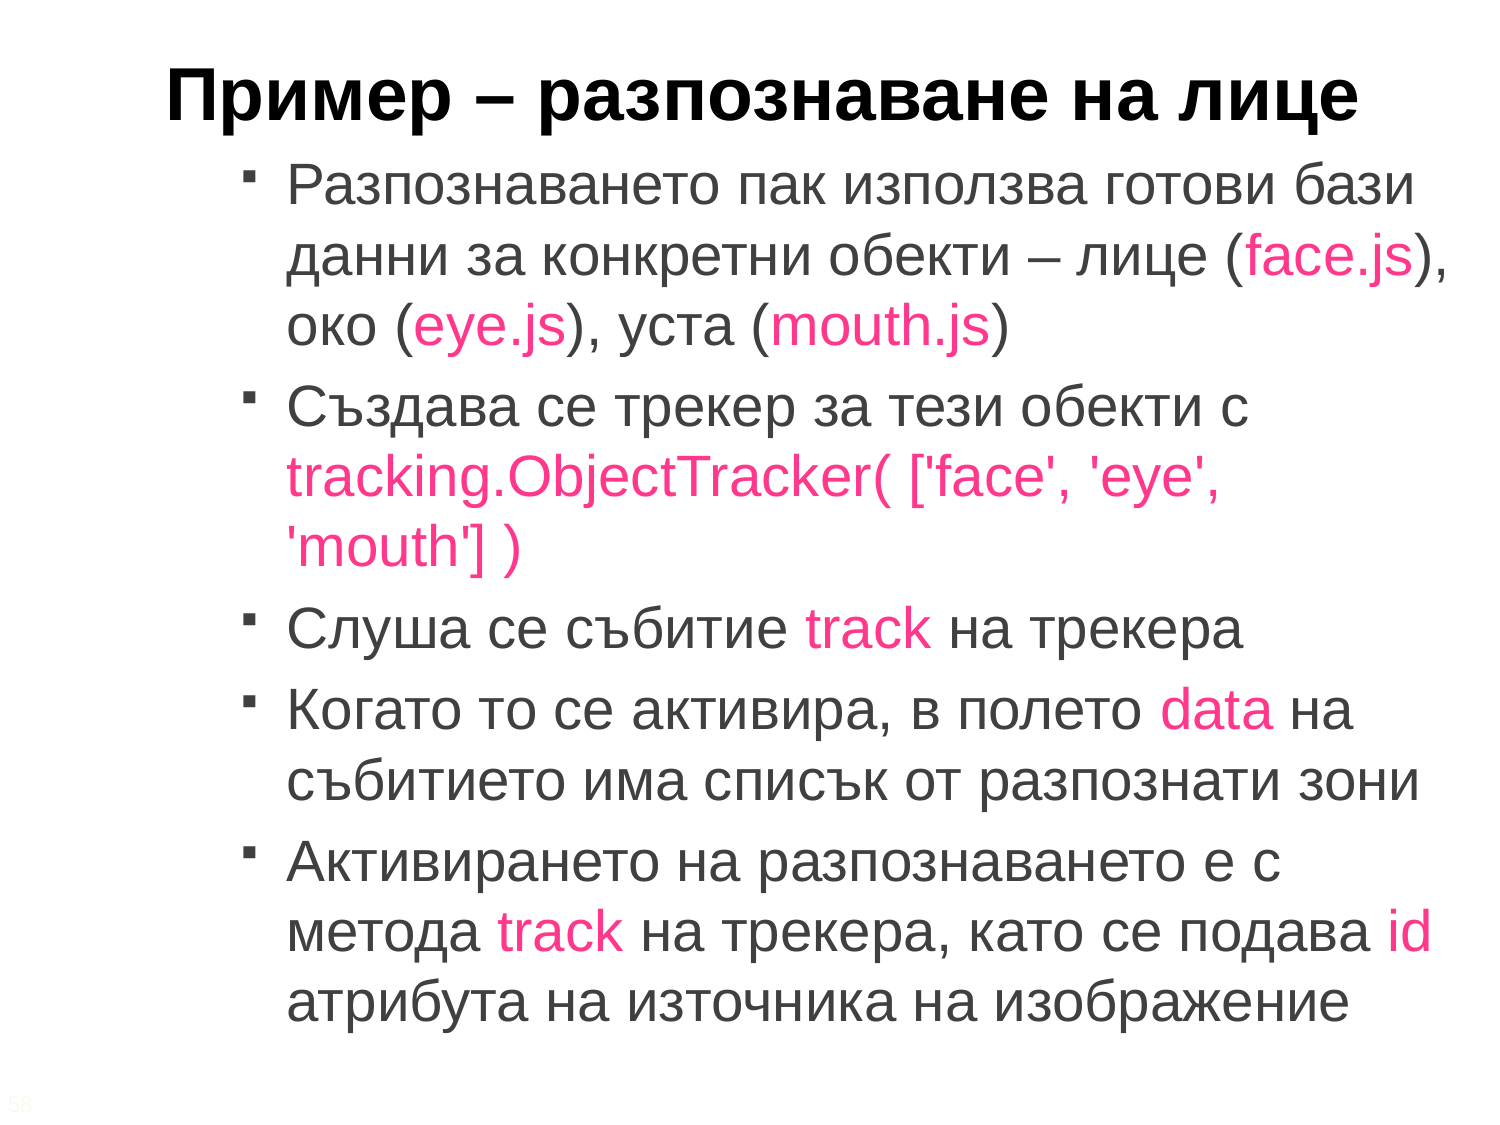

Пример – разпознаване на лице
Разпознаването пак използва готови бази данни за конкретни обекти – лице (face.js), око (eye.js), уста (mouth.js)
Създава се трекер за тези обекти с tracking.ObjectTracker( ['face', 'eye', 'mouth'] )
Слуша се събитие track на трекера
Когато то се активира, в полето data на събитието има списък от разпознати зони
Активирането на разпознаването е с метода track на трекера, като се подава id атрибута на източника на изображение